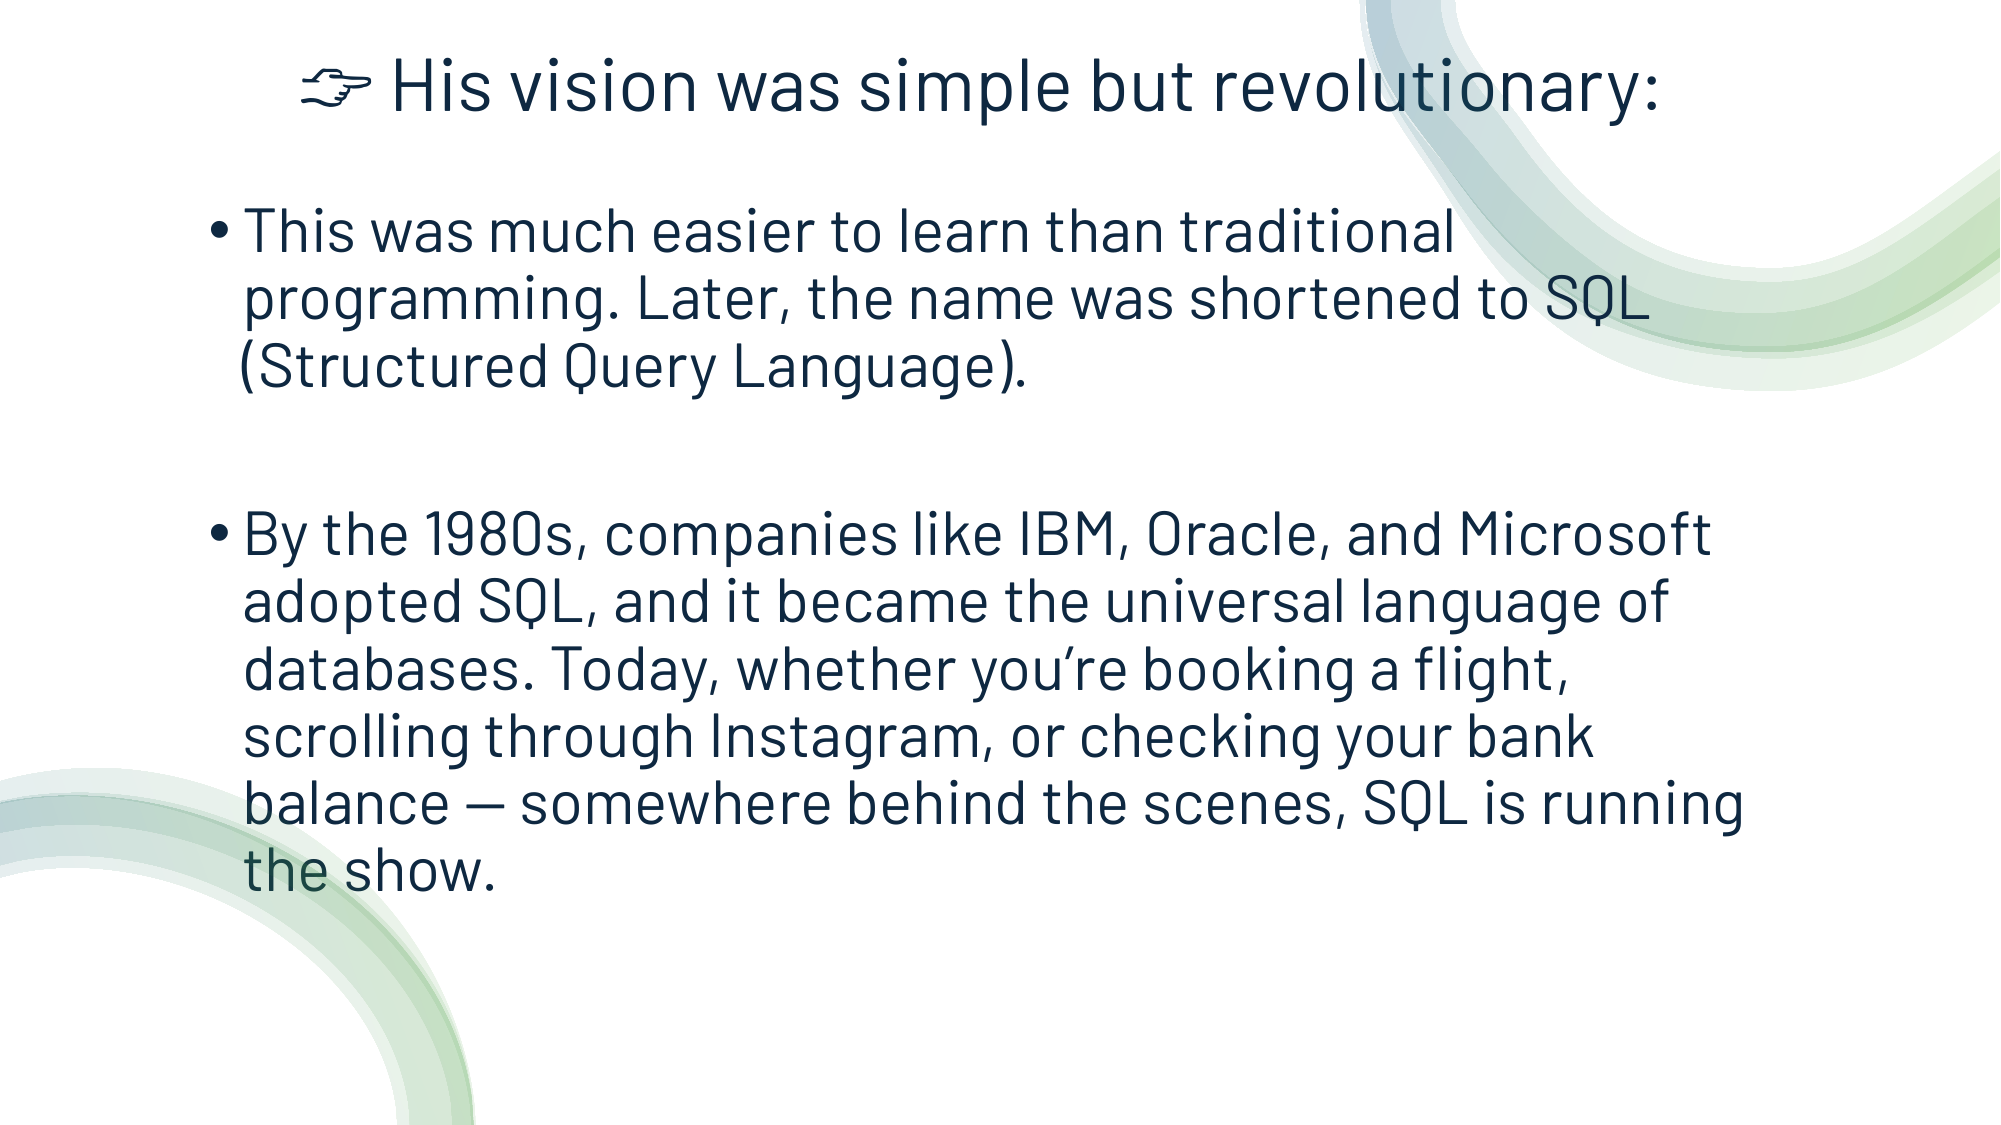

# 👉 His vision was simple but revolutionary:
This was much easier to learn than traditional programming. Later, the name was shortened to SQL (Structured Query Language).

By the 1980s, companies like IBM, Oracle, and Microsoft adopted SQL, and it became the universal language of databases. Today, whether you’re booking a flight, scrolling through Instagram, or checking your bank balance — somewhere behind the scenes, SQL is running the show.